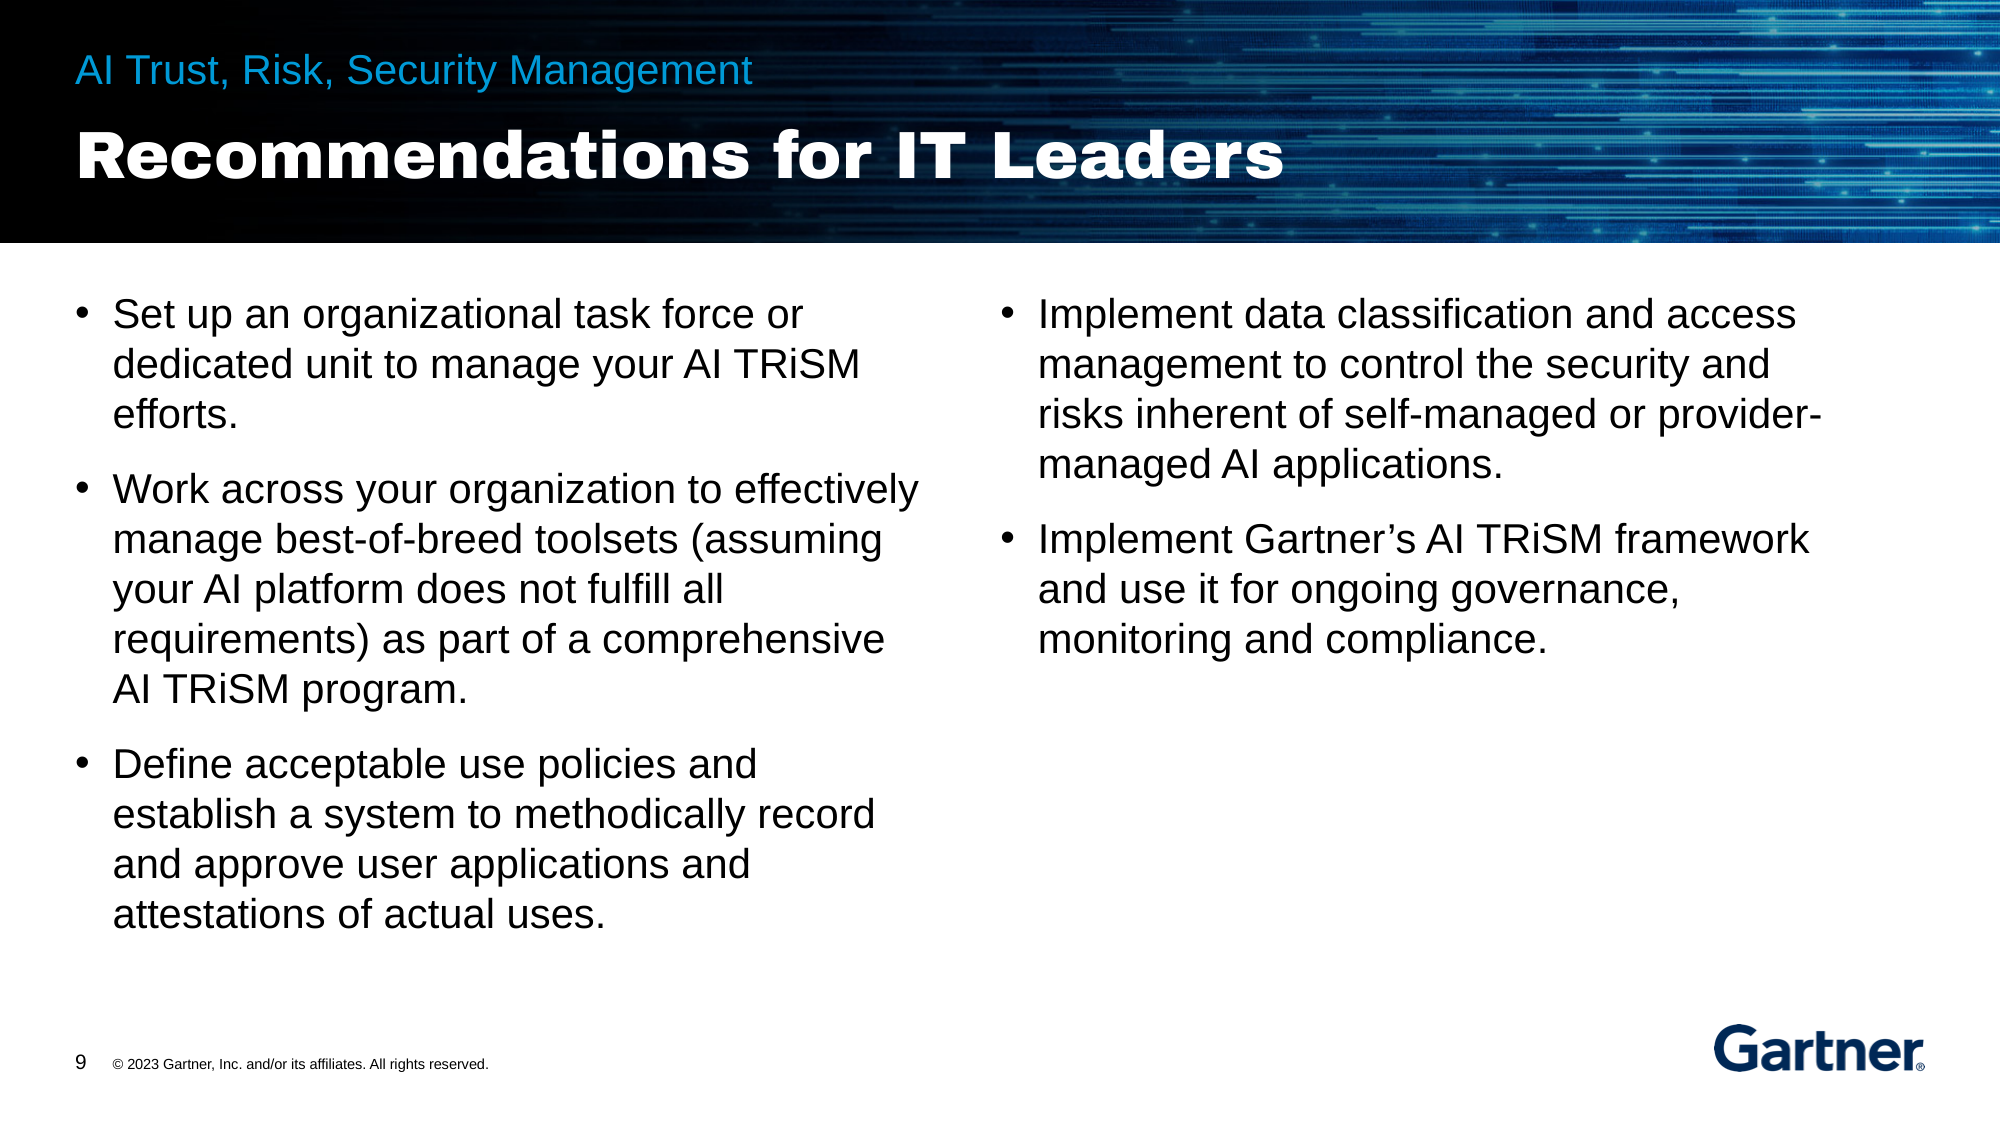

AI Trust, Risk, Security Management
Set up an organizational task force or dedicated unit to manage your AI TRiSM efforts.
Work across your organization to effectively manage best-of-breed toolsets (assuming your AI platform does not fulfill all requirements) as part of a comprehensive AI TRiSM program.
Define acceptable use policies and establish a system to methodically record and approve user applications and attestations of actual uses.
Implement data classification and access management to control the security and risks inherent of self-managed or provider-managed AI applications.
Implement Gartner’s AI TRiSM framework and use it for ongoing governance, monitoring and compliance.